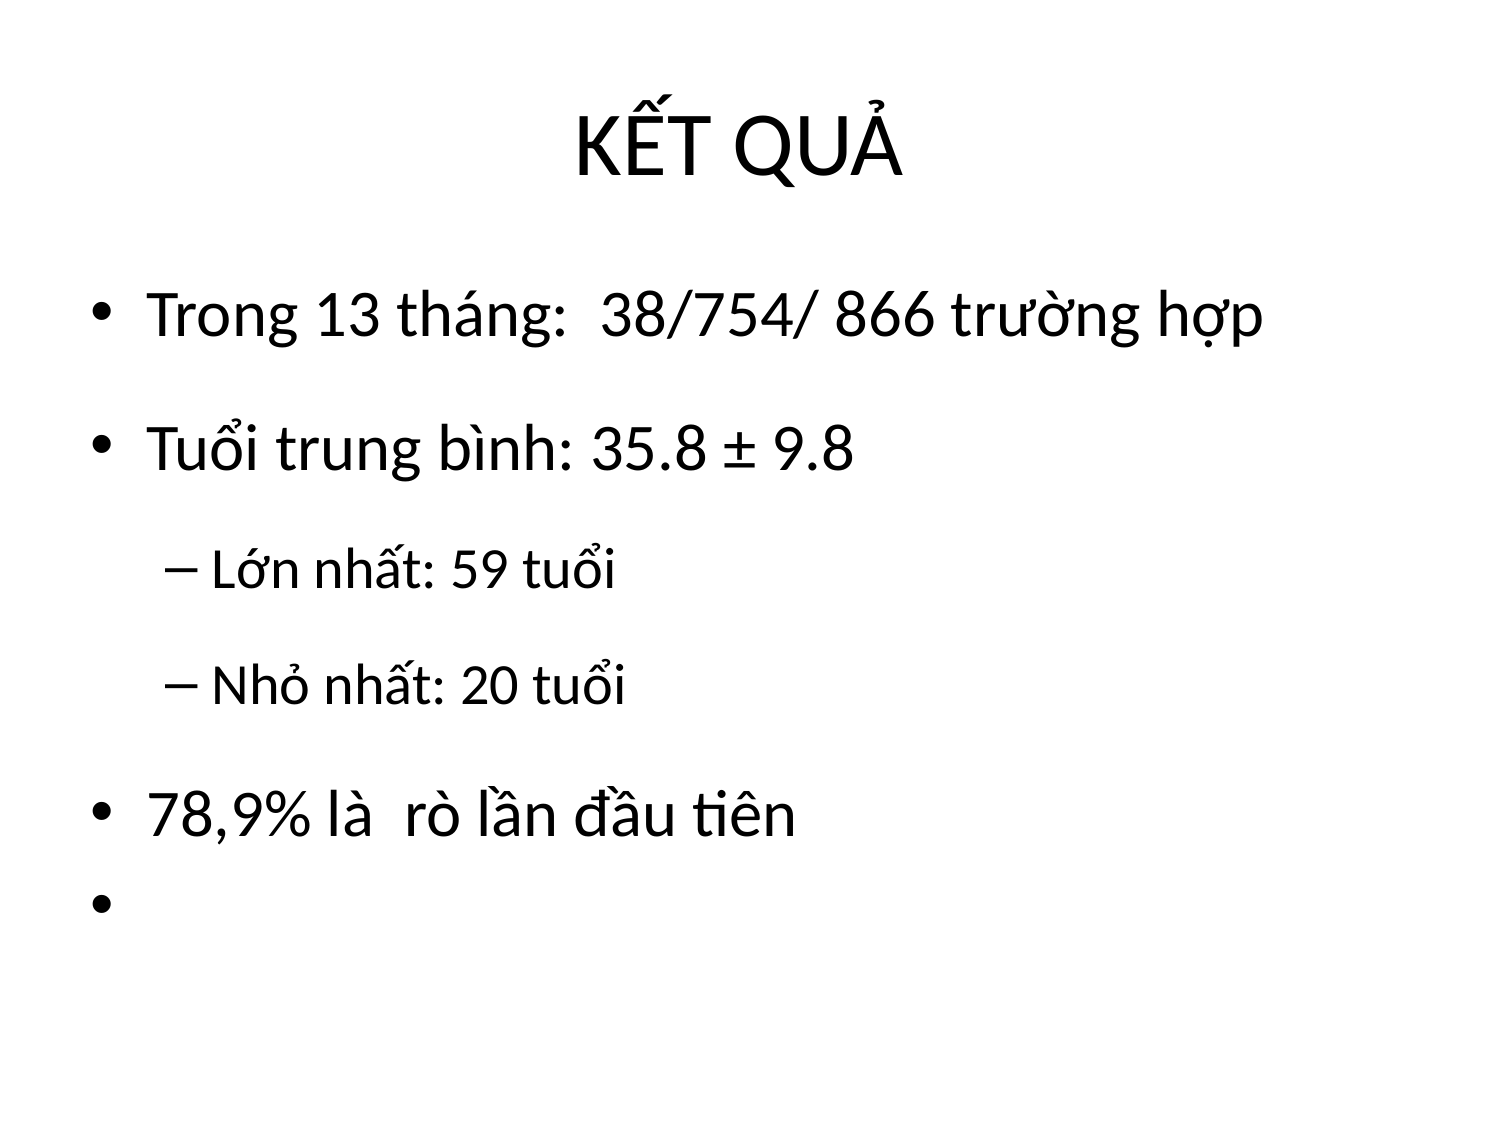

# KẾT QUẢ
Trong 13 tháng:  38/754/ 866 trường hợp
Tuổi trung bình: 35.8 ± 9.8
Lớn nhất: 59 tuổi
Nhỏ nhất: 20 tuổi
78,9% là  rò lần đầu tiên